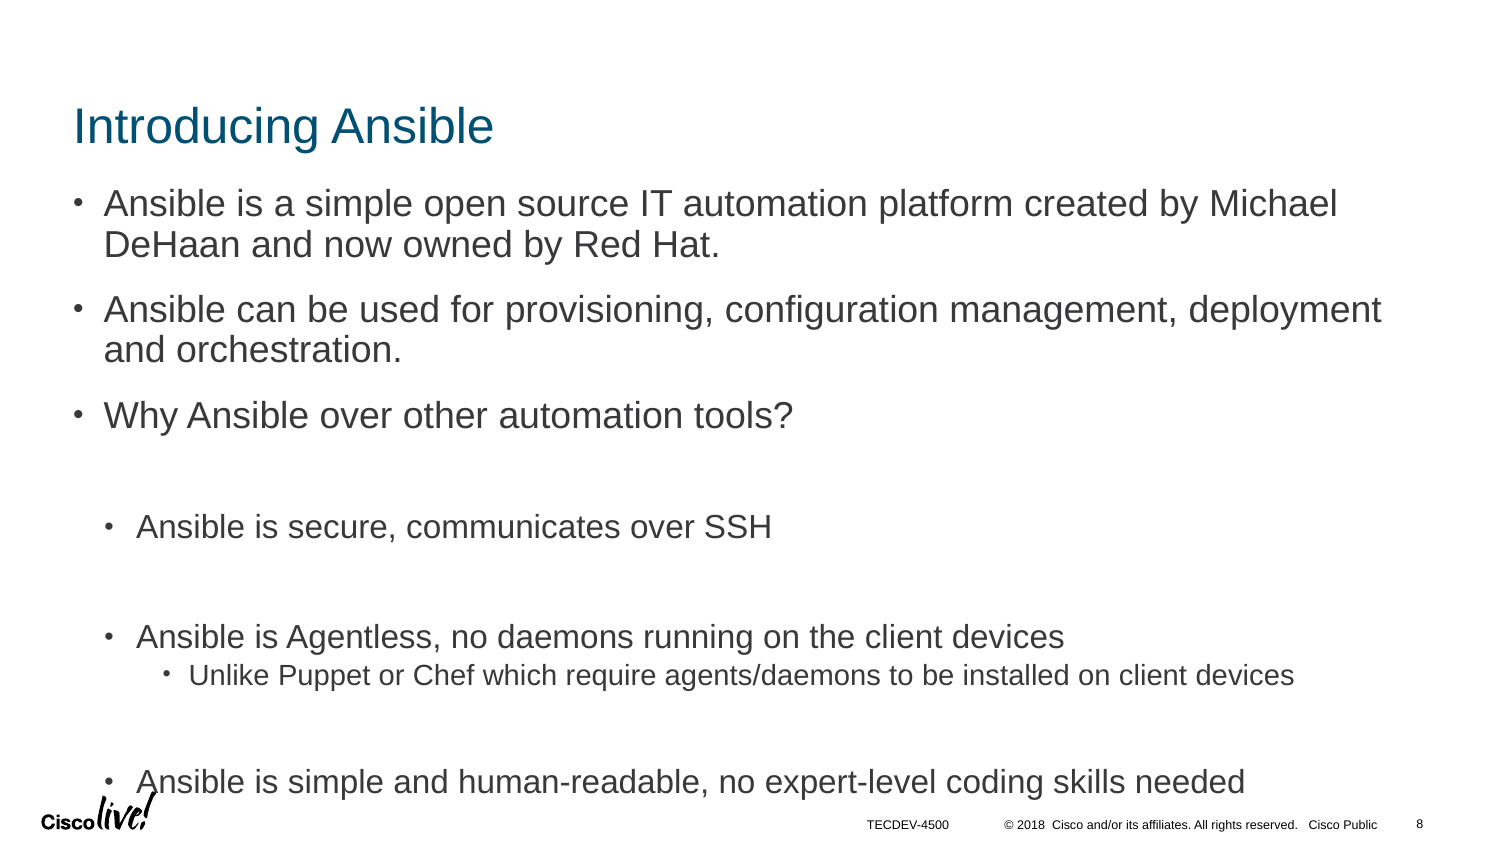

# Introducing Ansible
Ansible is a simple open source IT automation platform created by Michael DeHaan and now owned by Red Hat.
Ansible can be used for provisioning, configuration management, deployment and orchestration.
Why Ansible over other automation tools?

Ansible is secure, communicates over SSH

Ansible is Agentless, no daemons running on the client devices
Unlike Puppet or Chef which require agents/daemons to be installed on client devices

Ansible is simple and human-readable, no expert-level coding skills needed

8
TECDEV-4500